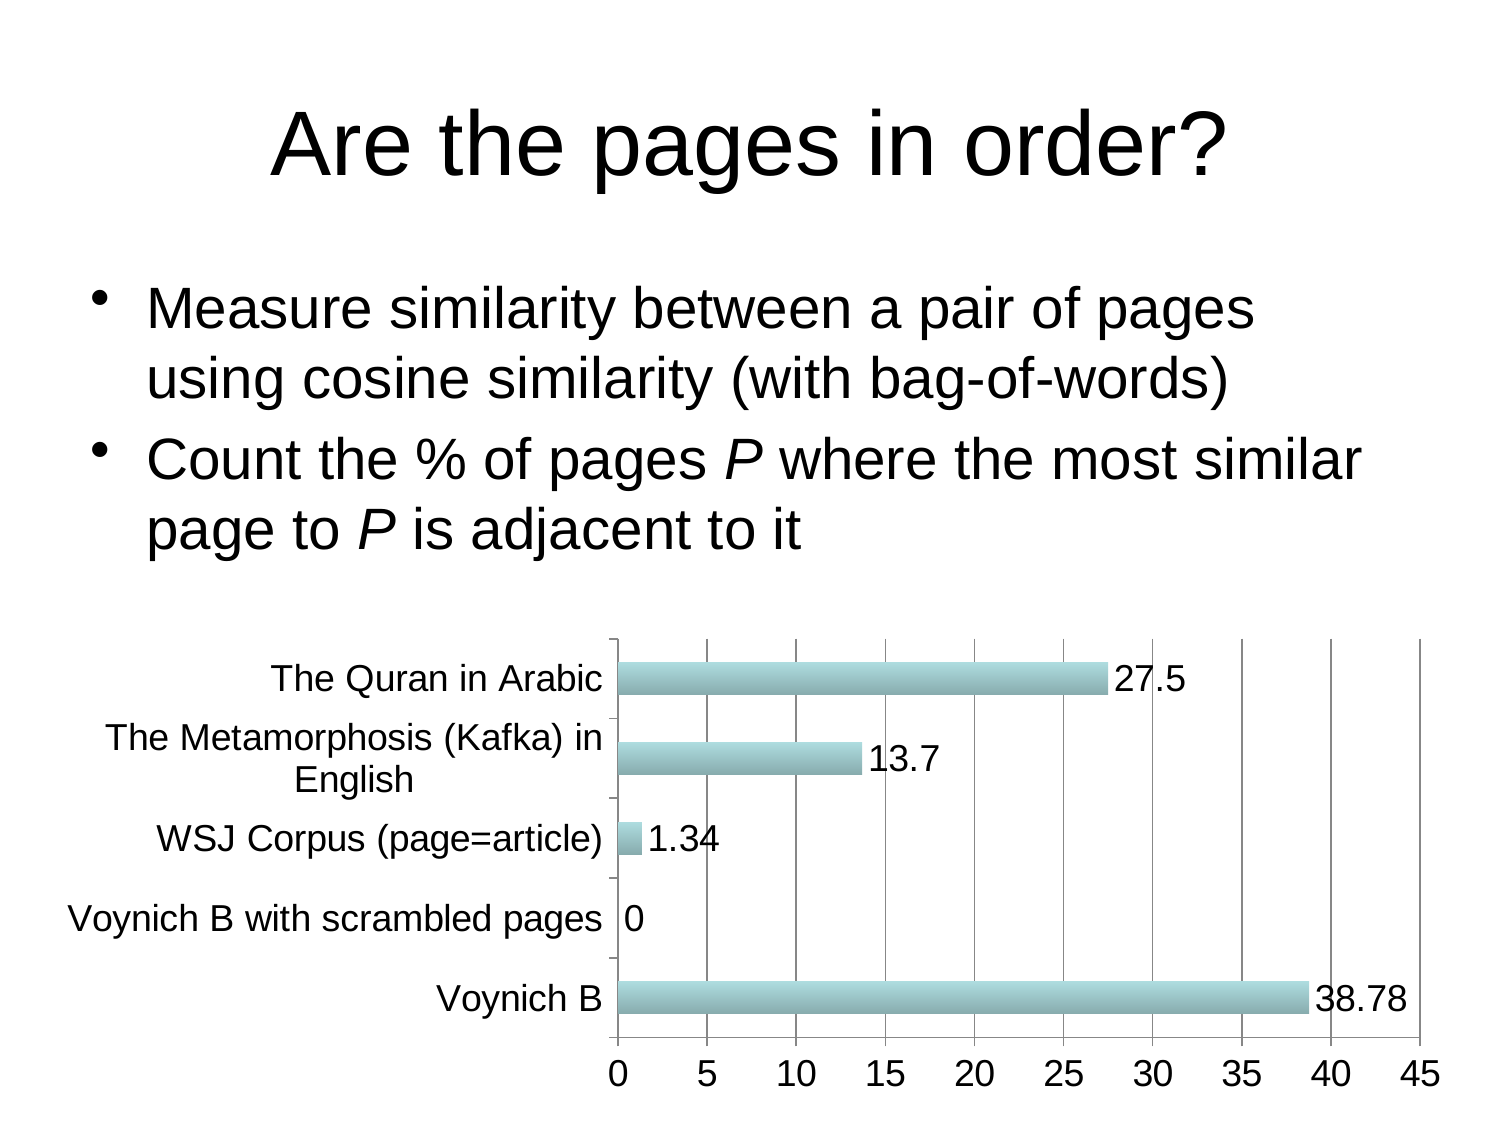

# Are the pages in order?
Measure similarity between a pair of pages using cosine similarity (with bag-of-words)
Count the % of pages P where the most similar page to P is adjacent to it

### Chart

| Category | Series 1 |
|---|---|
| Voynich B | 38.78 |
| Voynich B with scrambled pages | 0.0 |
| WSJ Corpus (page=article) | 1.34 |
| The Metamorphosis (Kafka) in English | 13.7 |
| The Quran in Arabic | 27.5 |